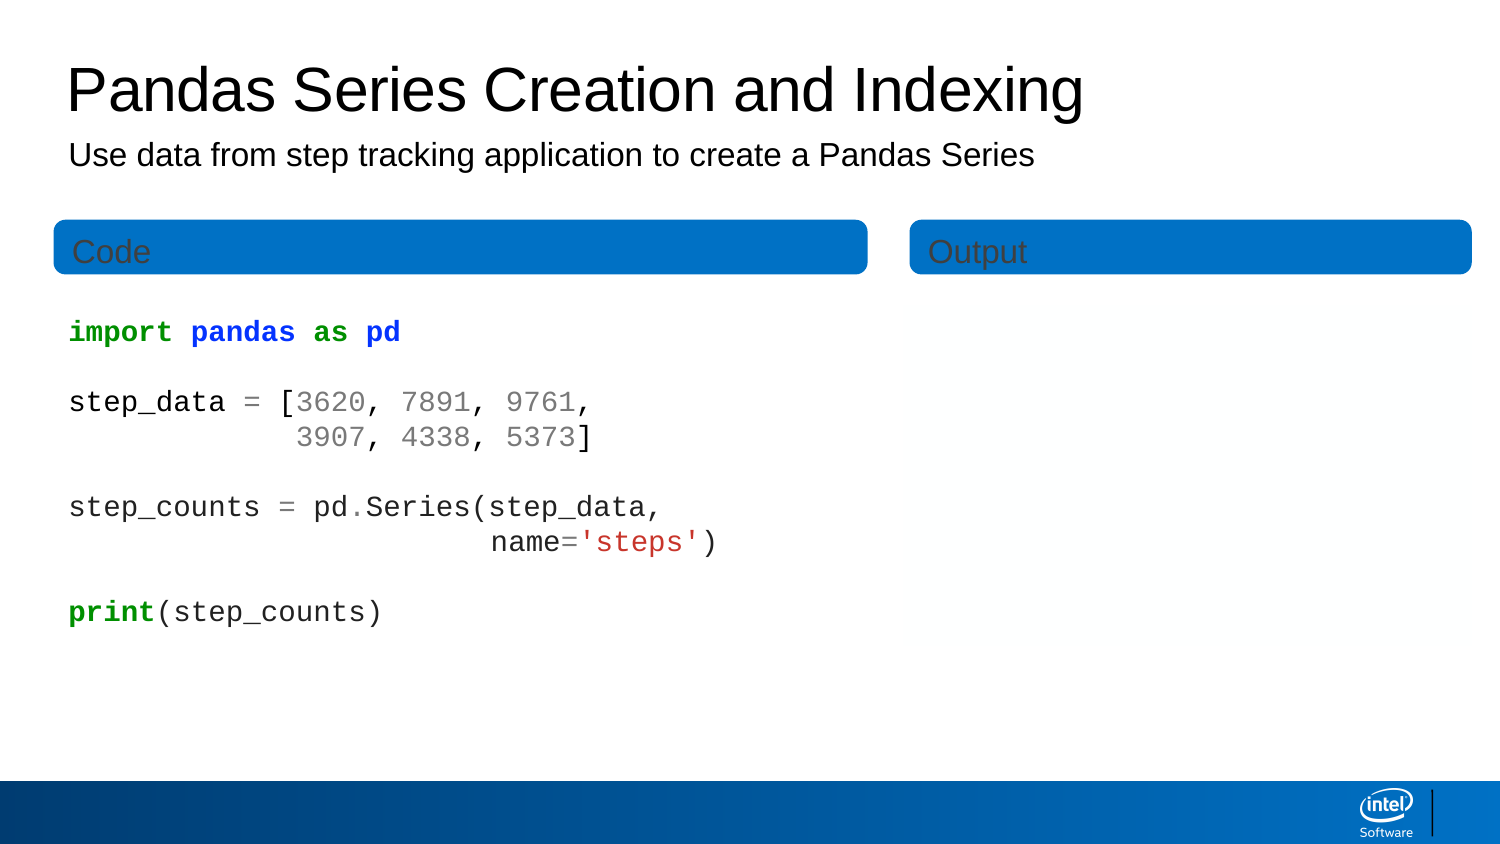

Pandas Series Creation and Indexing
Use data from step tracking application to create a Pandas Series
Code
Output
import pandas as pd

step_data = [3620, 7891, 9761,
             3907, 4338, 5373]

step_counts = pd.Series(step_data, 			       name='steps')

print(step_counts)

>>>	0 3620
	1 7891
	2 9761
	3 3907
	4 4338
	5 5373
	Name: steps, dtype: int64